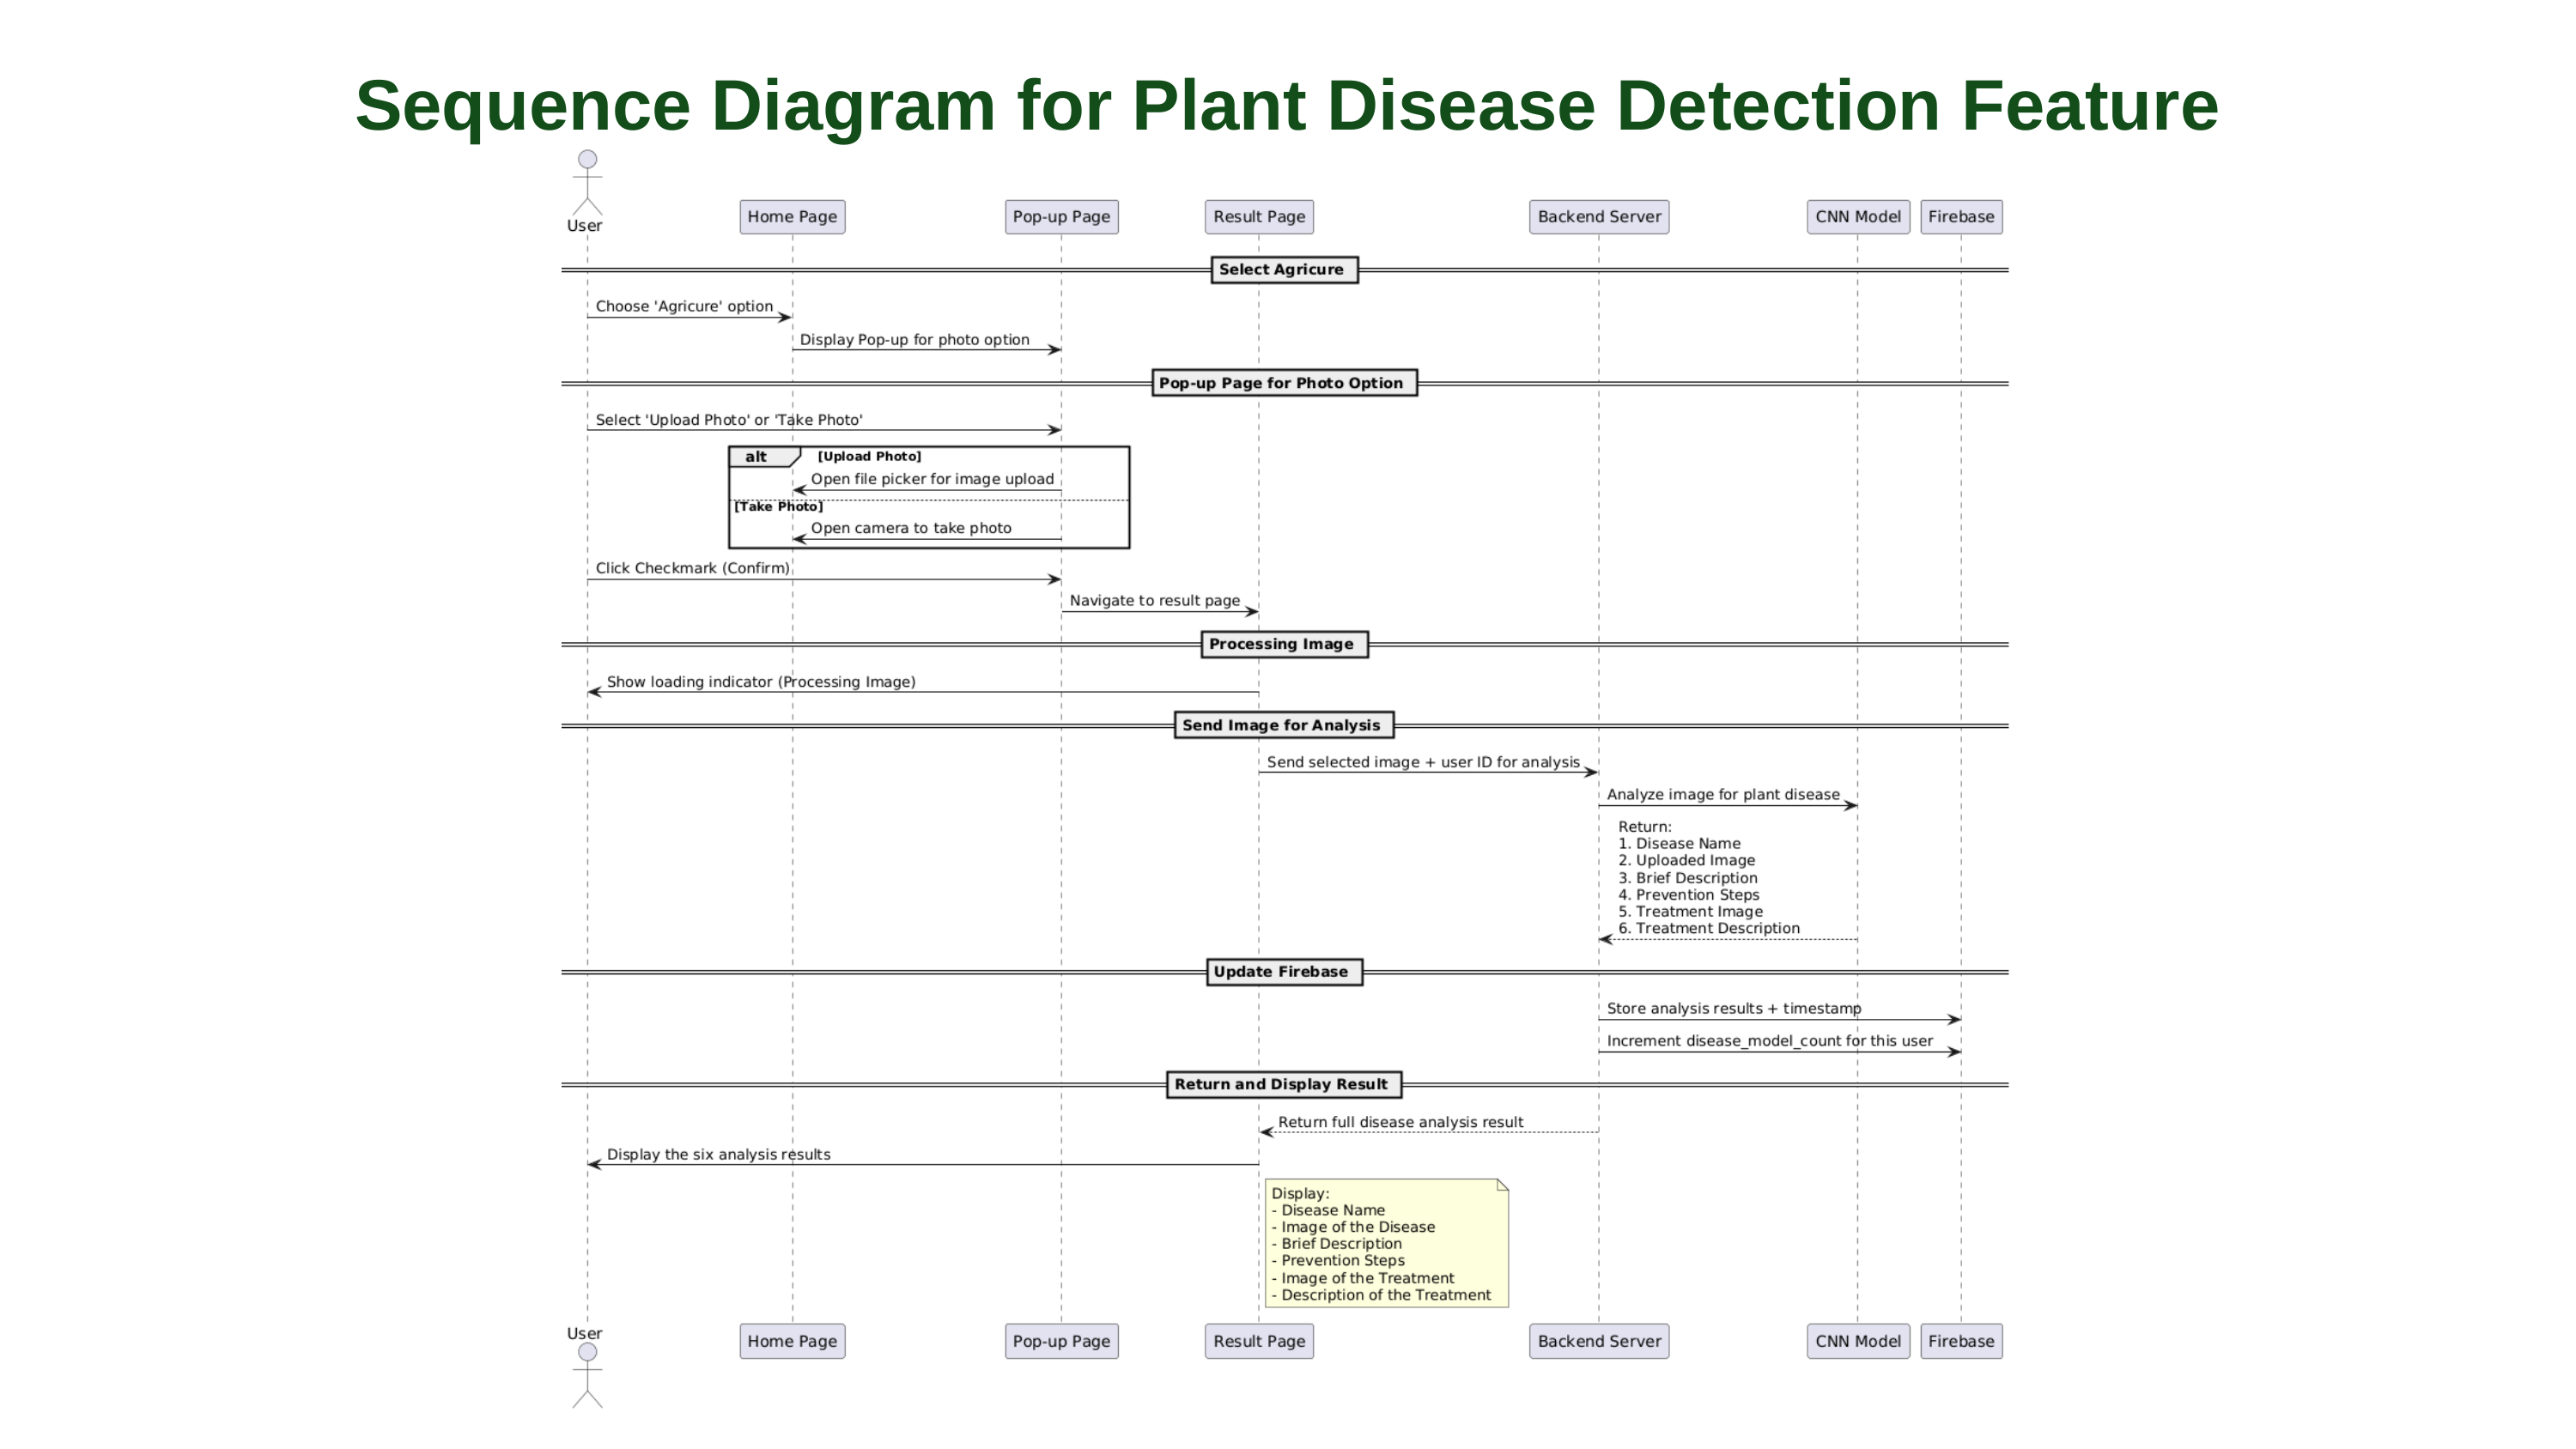

Sequence Diagram for Plant Disease Detection Feature